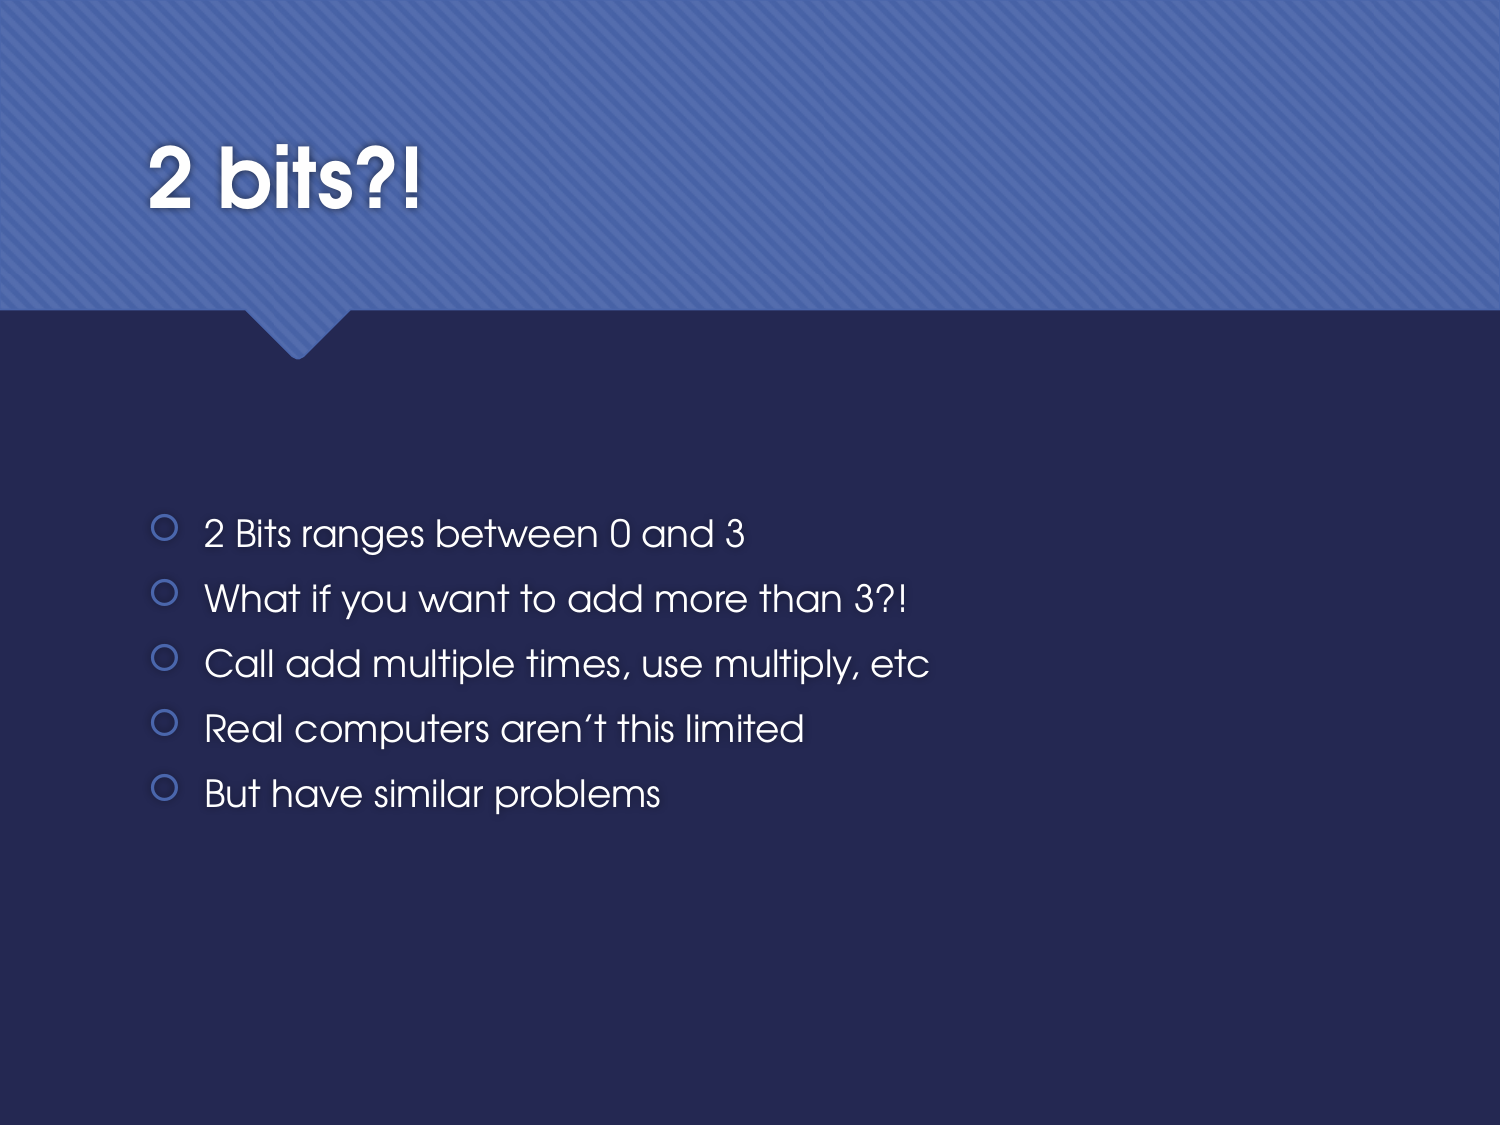

# 2 bits?!
2 Bits ranges between 0 and 3
What if you want to add more than 3?!
Call add multiple times, use multiply, etc
Real computers aren’t this limited
But have similar problems